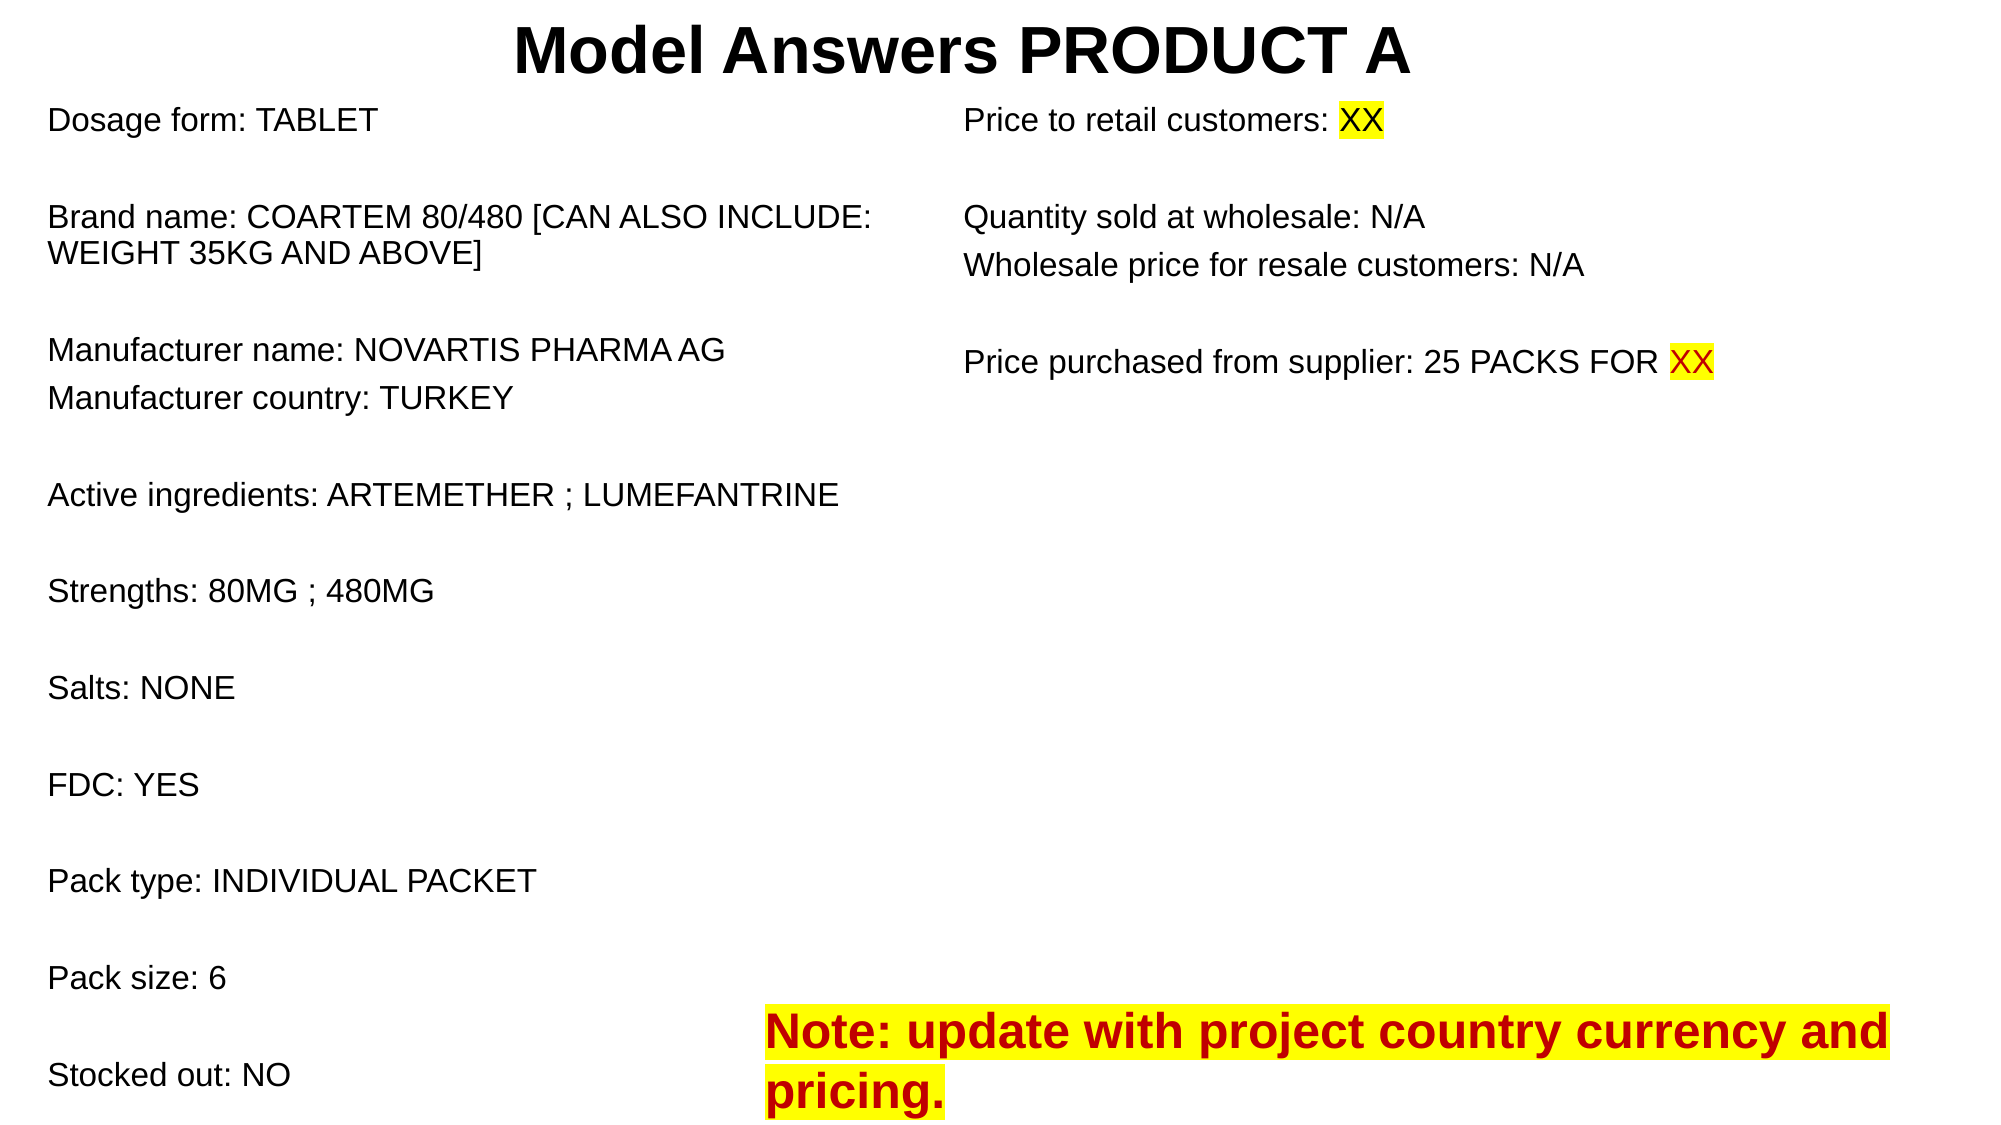

Model Answers PRODUCT A
Dosage form: TABLET

Brand name: COARTEM 80/480 [CAN ALSO INCLUDE: WEIGHT 35KG AND ABOVE]

Manufacturer name: NOVARTIS PHARMA AG
Manufacturer country: TURKEY

Active ingredients: ARTEMETHER ; LUMEFANTRINE

Strengths: 80MG ; 480MG

Salts: NONE

FDC: YES

Pack type: INDIVIDUAL PACKET

Pack size: 6

Stocked out: NO

Quantity sold in past 7 days to retail customers: 12
Price to retail customers: XX

Quantity sold at wholesale: N/A
Wholesale price for resale customers: N/A

Price purchased from supplier: 25 PACKS FOR XX

Note: update with project country currency and pricing.